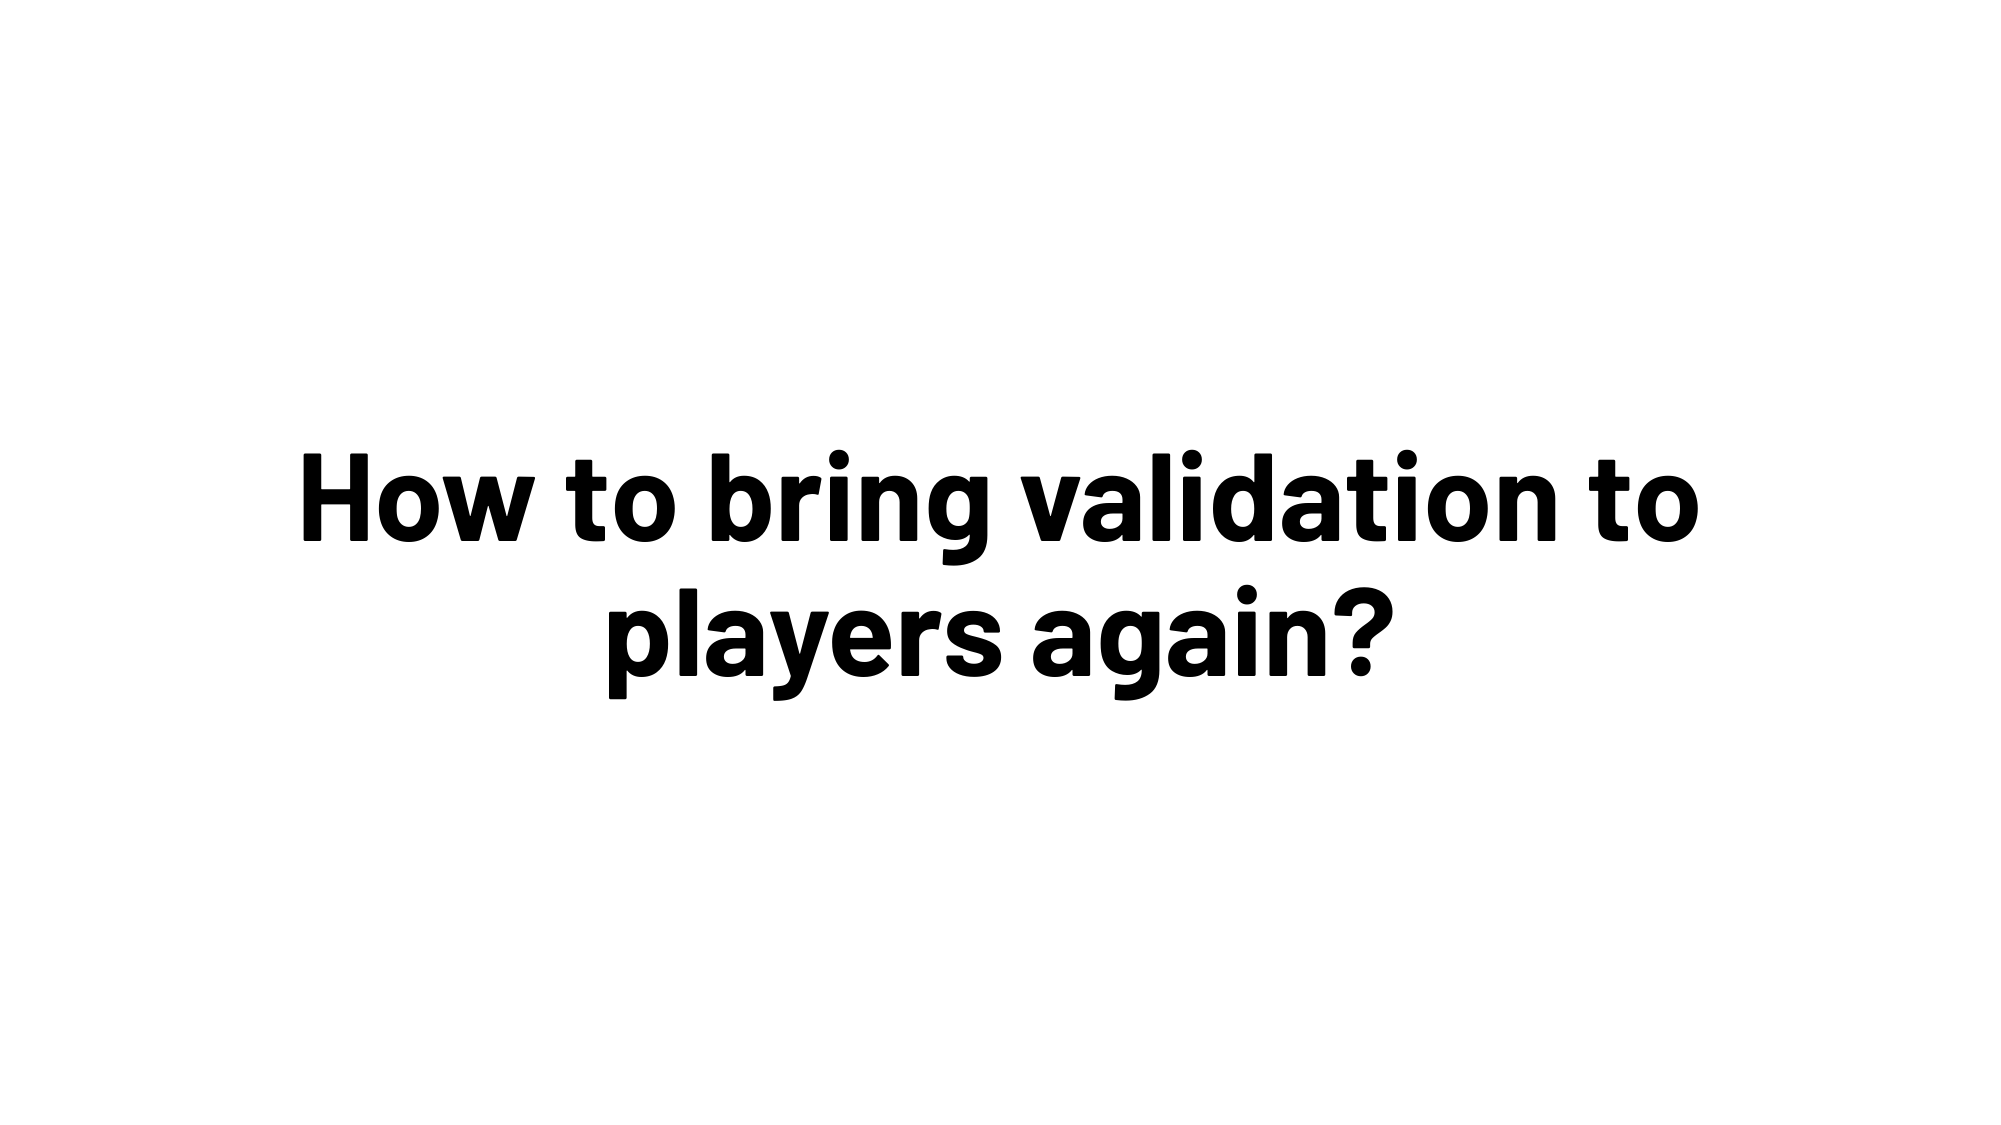

# How to bring validation to players again?